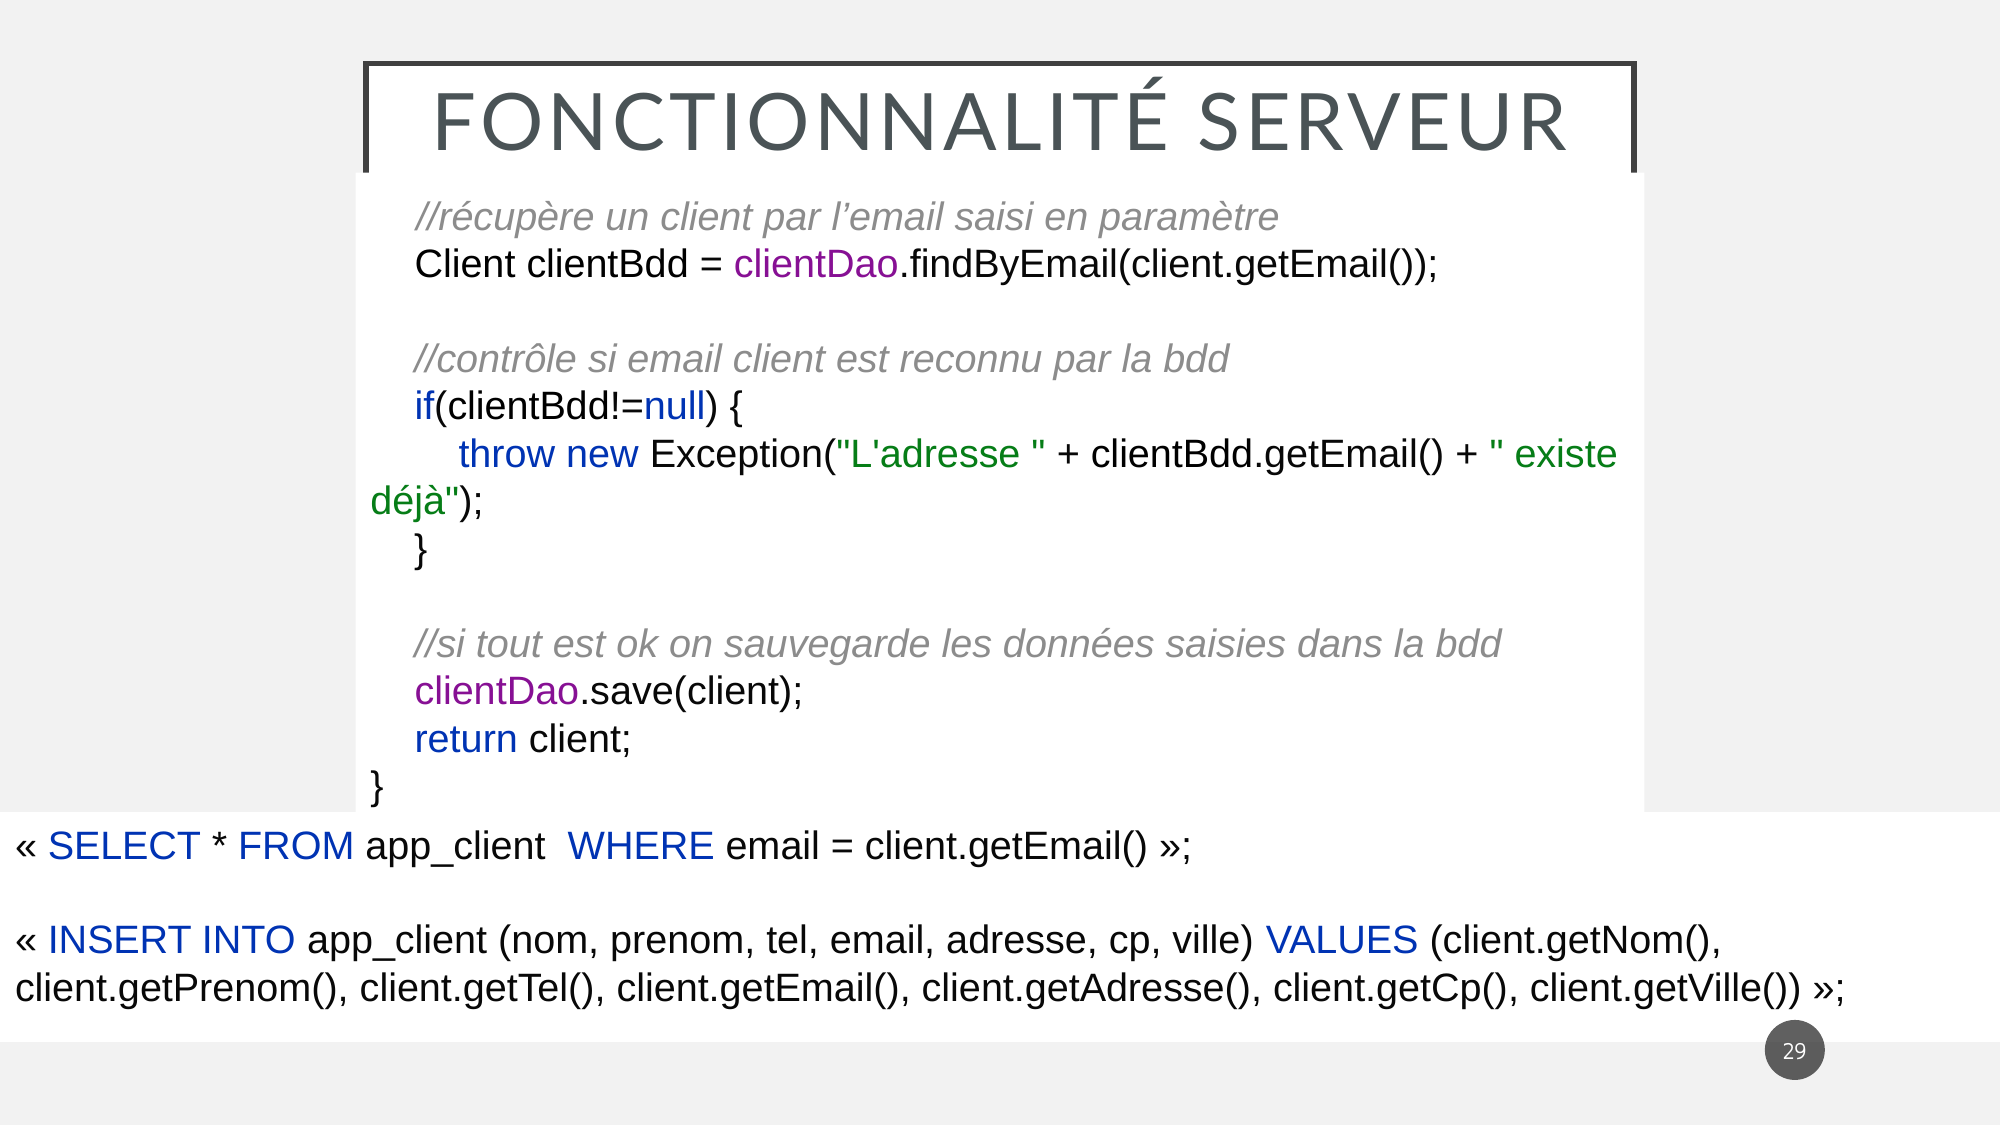

# FONCTIONNALITÉ SERVEUR
        //récupère un client par l’email saisi en paramètre
    Client clientBdd = clientDao.findByEmail(client.getEmail());
    //contrôle si email client est reconnu par la bdd
    if(clientBdd!=null) {
        throw new Exception("L'adresse " + clientBdd.getEmail() + " existe déjà");
    }
    //si tout est ok on sauvegarde les données saisies dans la bdd
    clientDao.save(client);
    return client;
}
« SELECT * FROM app_client  WHERE email = client.getEmail() »;

« INSERT INTO app_client (nom, prenom, tel, email, adresse, cp, ville) VALUES (client.getNom(), client.getPrenom(), client.getTel(), client.getEmail(), client.getAdresse(), client.getCp(), client.getVille()) »;

29